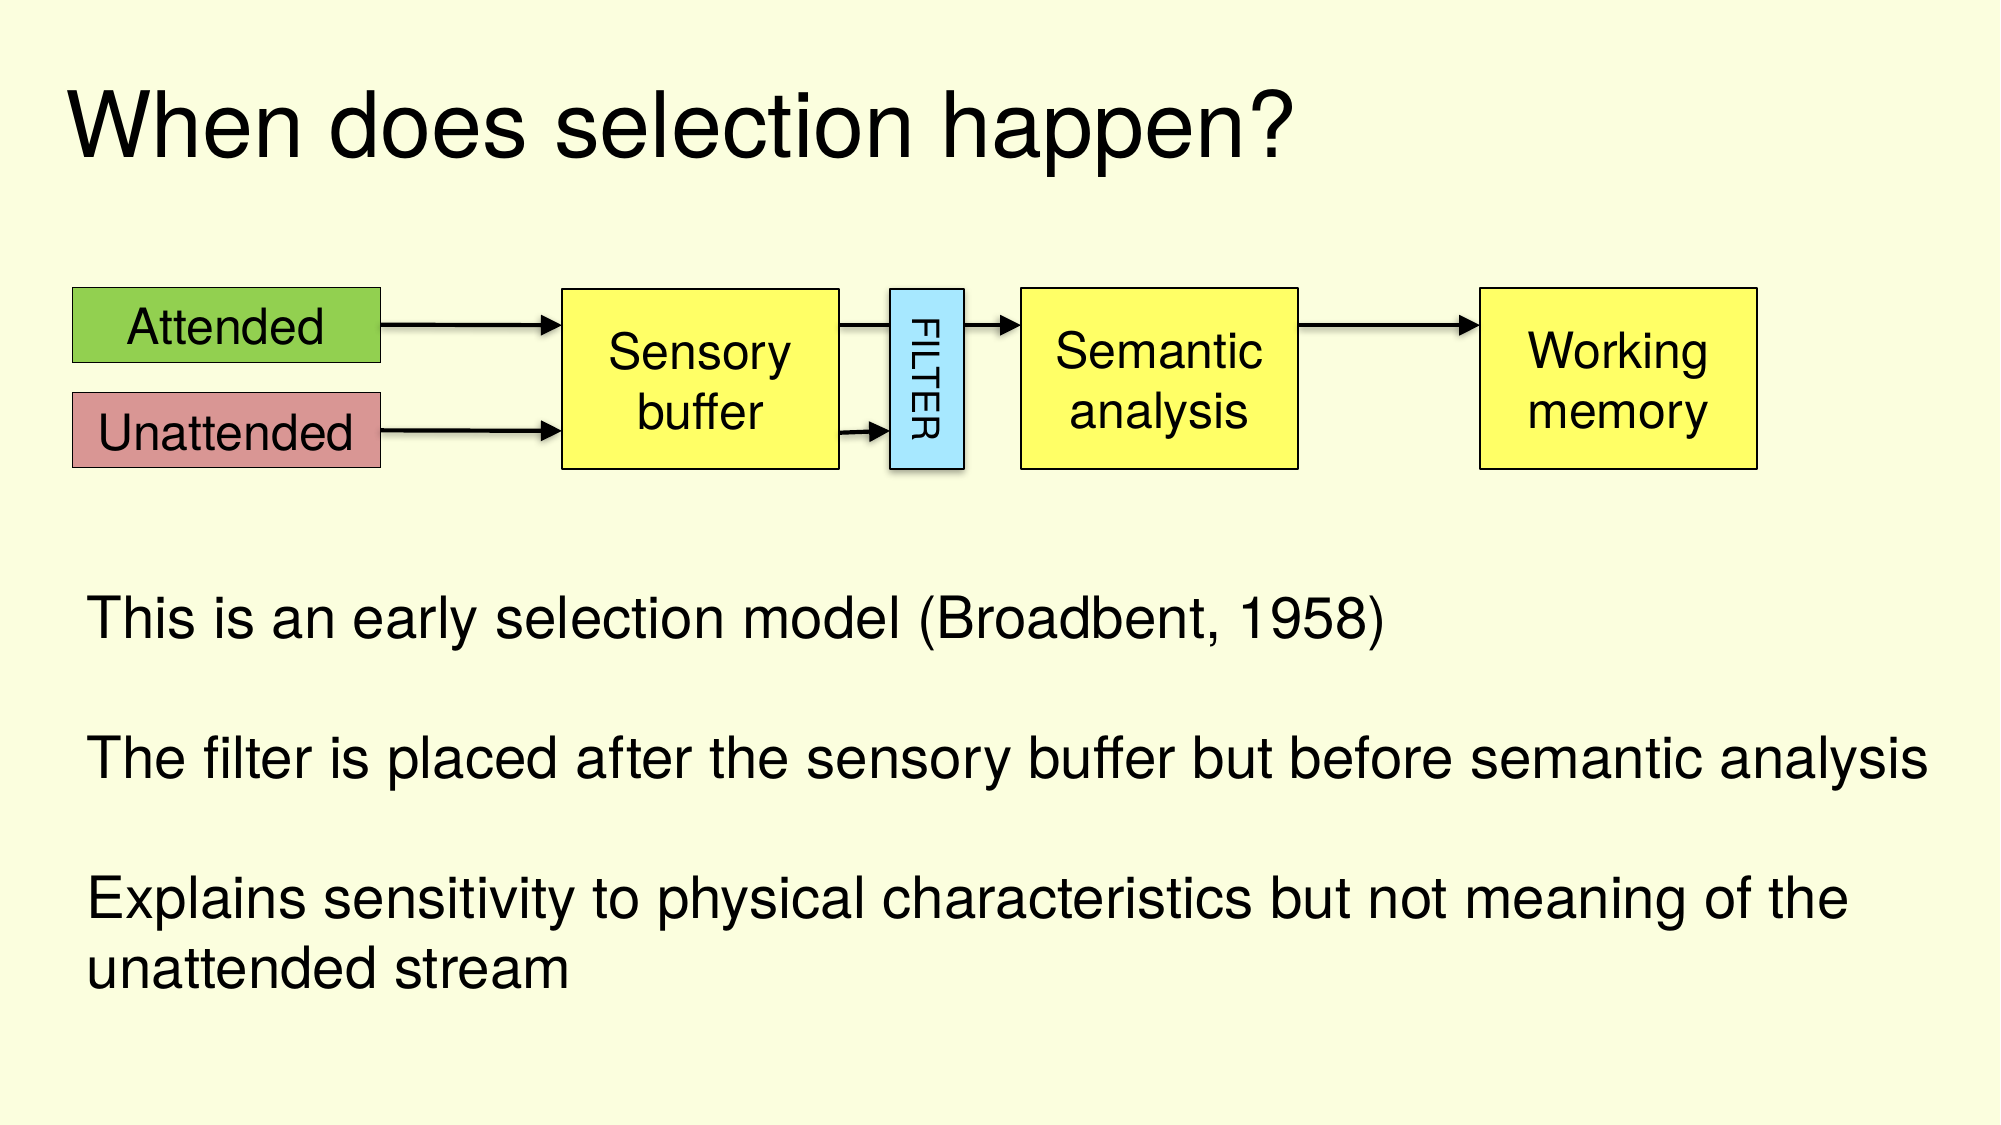

When does selection happen?
Attended
Semantic analysis
Working memory
Sensory buffer
FILTER
Unattended
This is an early selection model (Broadbent, 1958)

The filter is placed after the sensory buffer but before semantic analysis

Explains sensitivity to physical characteristics but not meaning of the unattended stream